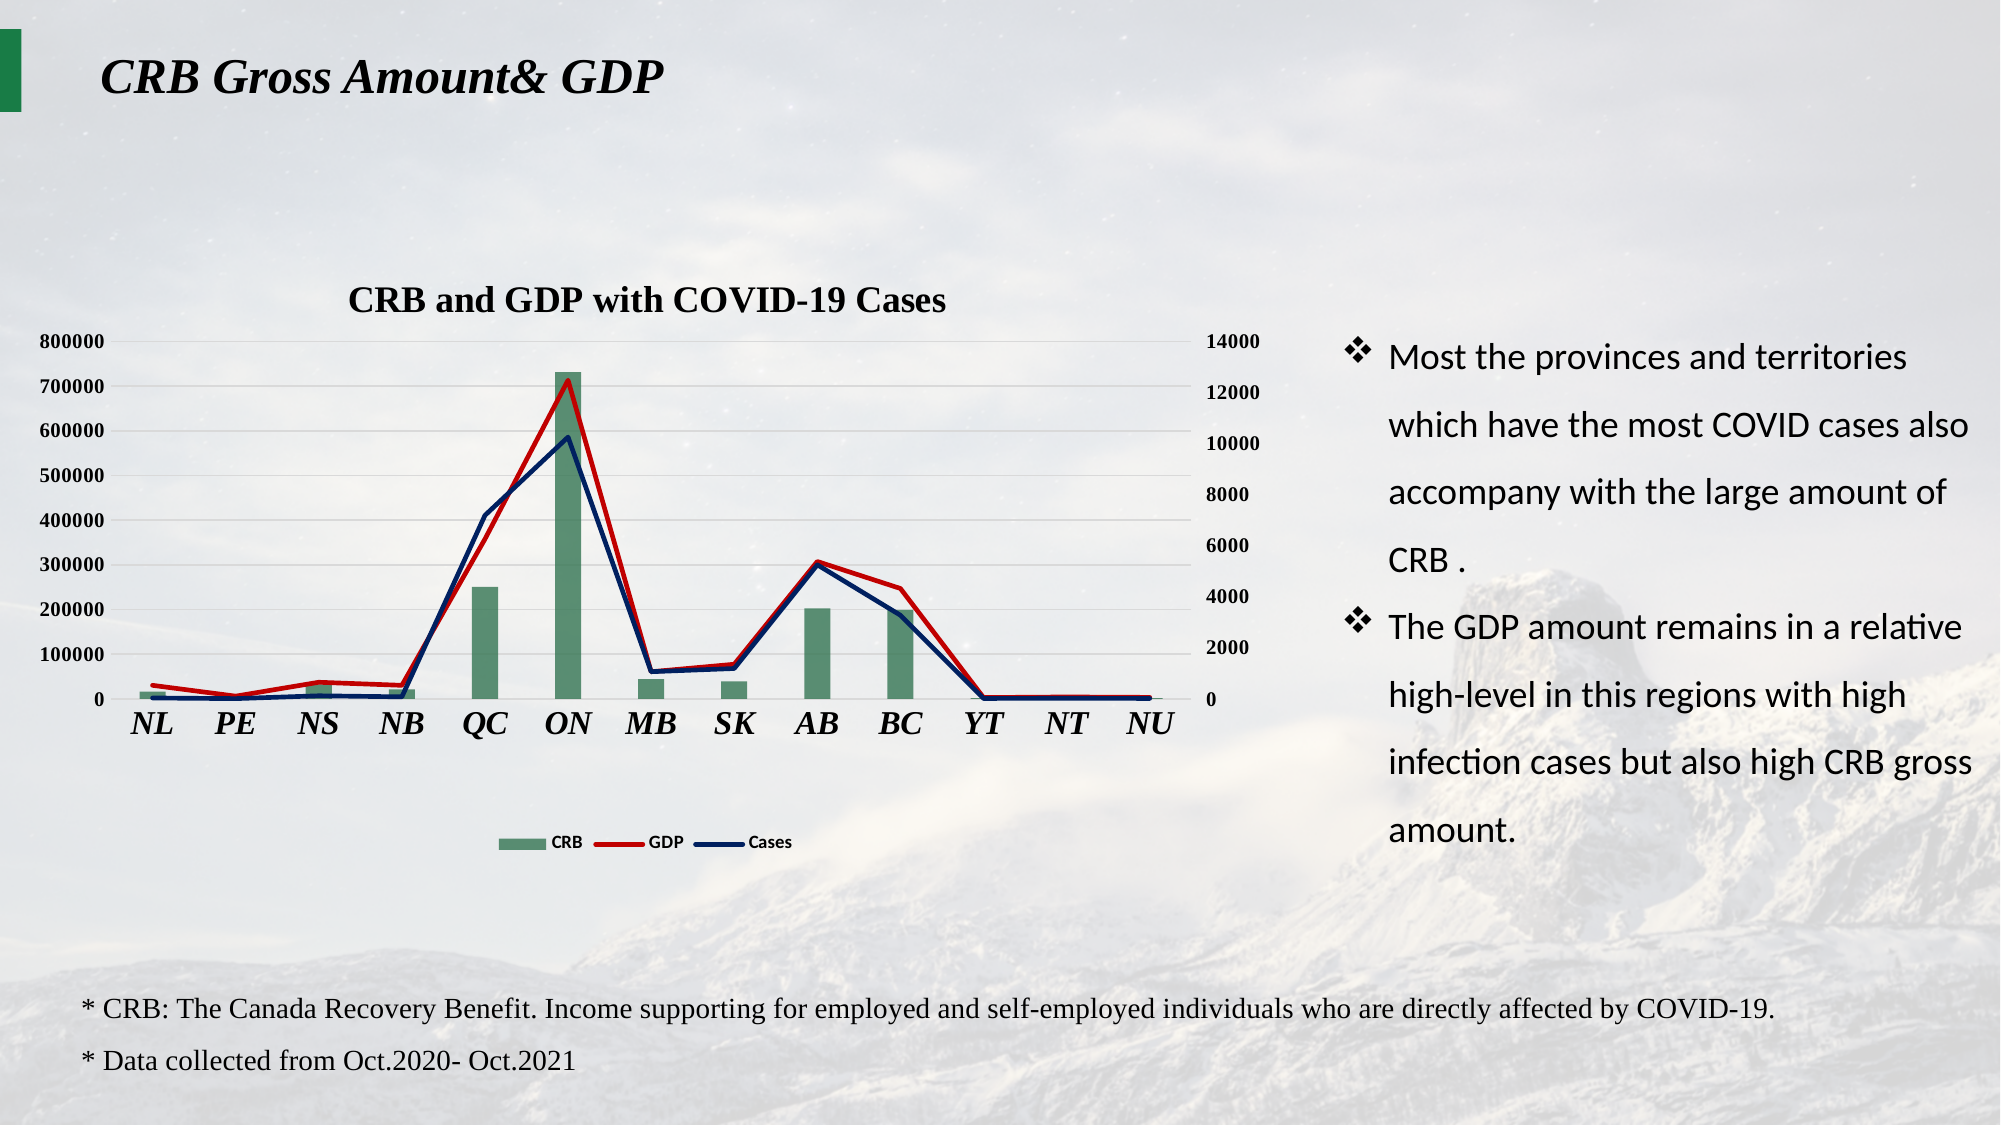

CRB Gross Amount& GDP

### Chart:  CRB and GDP with COVID-19 Cases

| Category | CRB | GDP | Cases |
|---|---|---|---|
| NL | 276.44 | 30137.8 | 1788.0 |
| PE | 66.53 | 5882.6 | 296.0 |
| NS | 564.54 | 36950.1 | 6715.0 |
| NB | 371.6 | 30051.5 | 4272.0 |
| QC | 4388.59 | 357742.3 | 410823.0 |
| ON | 12804.47 | 713444.0 | 586149.0 |
| MB | 773.33 | 60545.4 | 60628.0 |
| SK | 683.75 | 77272.8 | 67810.0 |
| AB | 3542.72 | 307522.0 | 300000.0 |
| BC | 3480.42 | 246927.4 | 186994.0 |
| YT | 25.22 | 2686.9 | 754.0 |
| NT | 35.69 | 4035.8 | 1059.0 |
| NU | 23.33 | 3163.6 | 663.0 |
Most the provinces and territories  which have the most COVID cases also accompany with the large amount of CRB .
The GDP amount remains in a relative high-level in this regions with high infection cases but also high CRB gross amount.
* CRB: The Canada Recovery Benefit. Income supporting for employed and self-employed individuals who are directly affected by COVID-19.
* Data collected from Oct.2020- Oct.2021